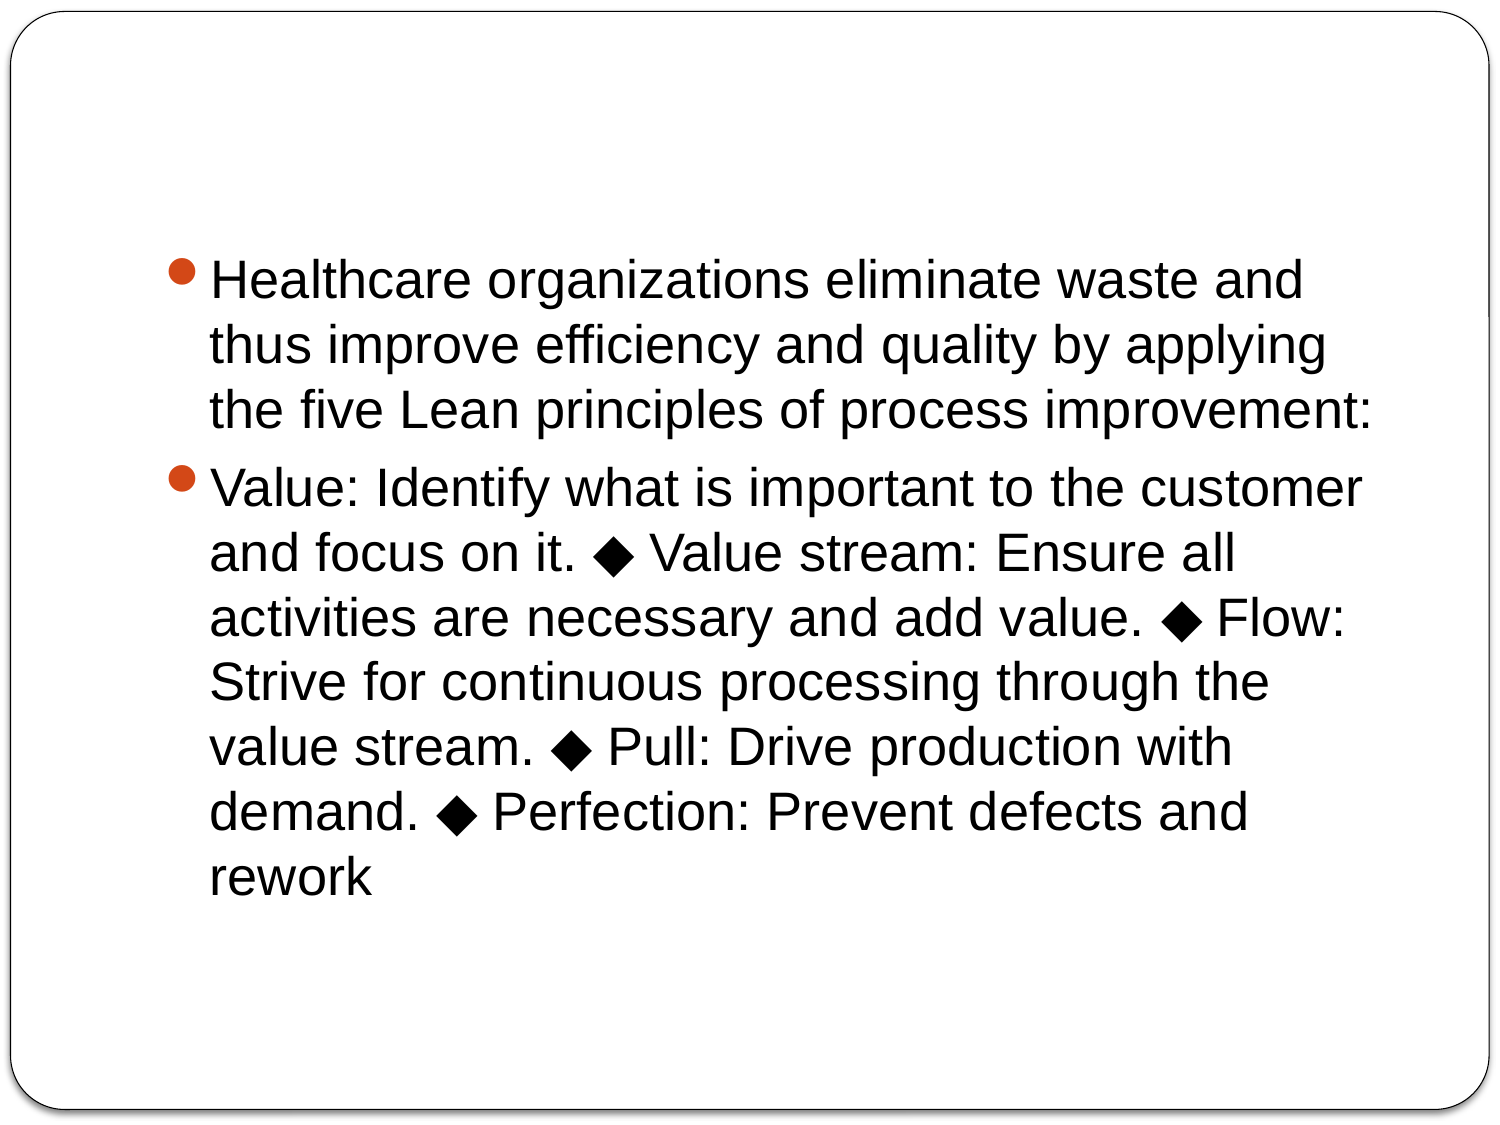

#
Healthcare organizations eliminate waste and thus improve efficiency and quality by applying the five Lean principles of process improvement:
Value: Identify what is important to the customer and focus on it. ◆ Value stream: Ensure all activities are necessary and add value. ◆ Flow: Strive for continuous processing through the value stream. ◆ Pull: Drive production with demand. ◆ Perfection: Prevent defects and rework